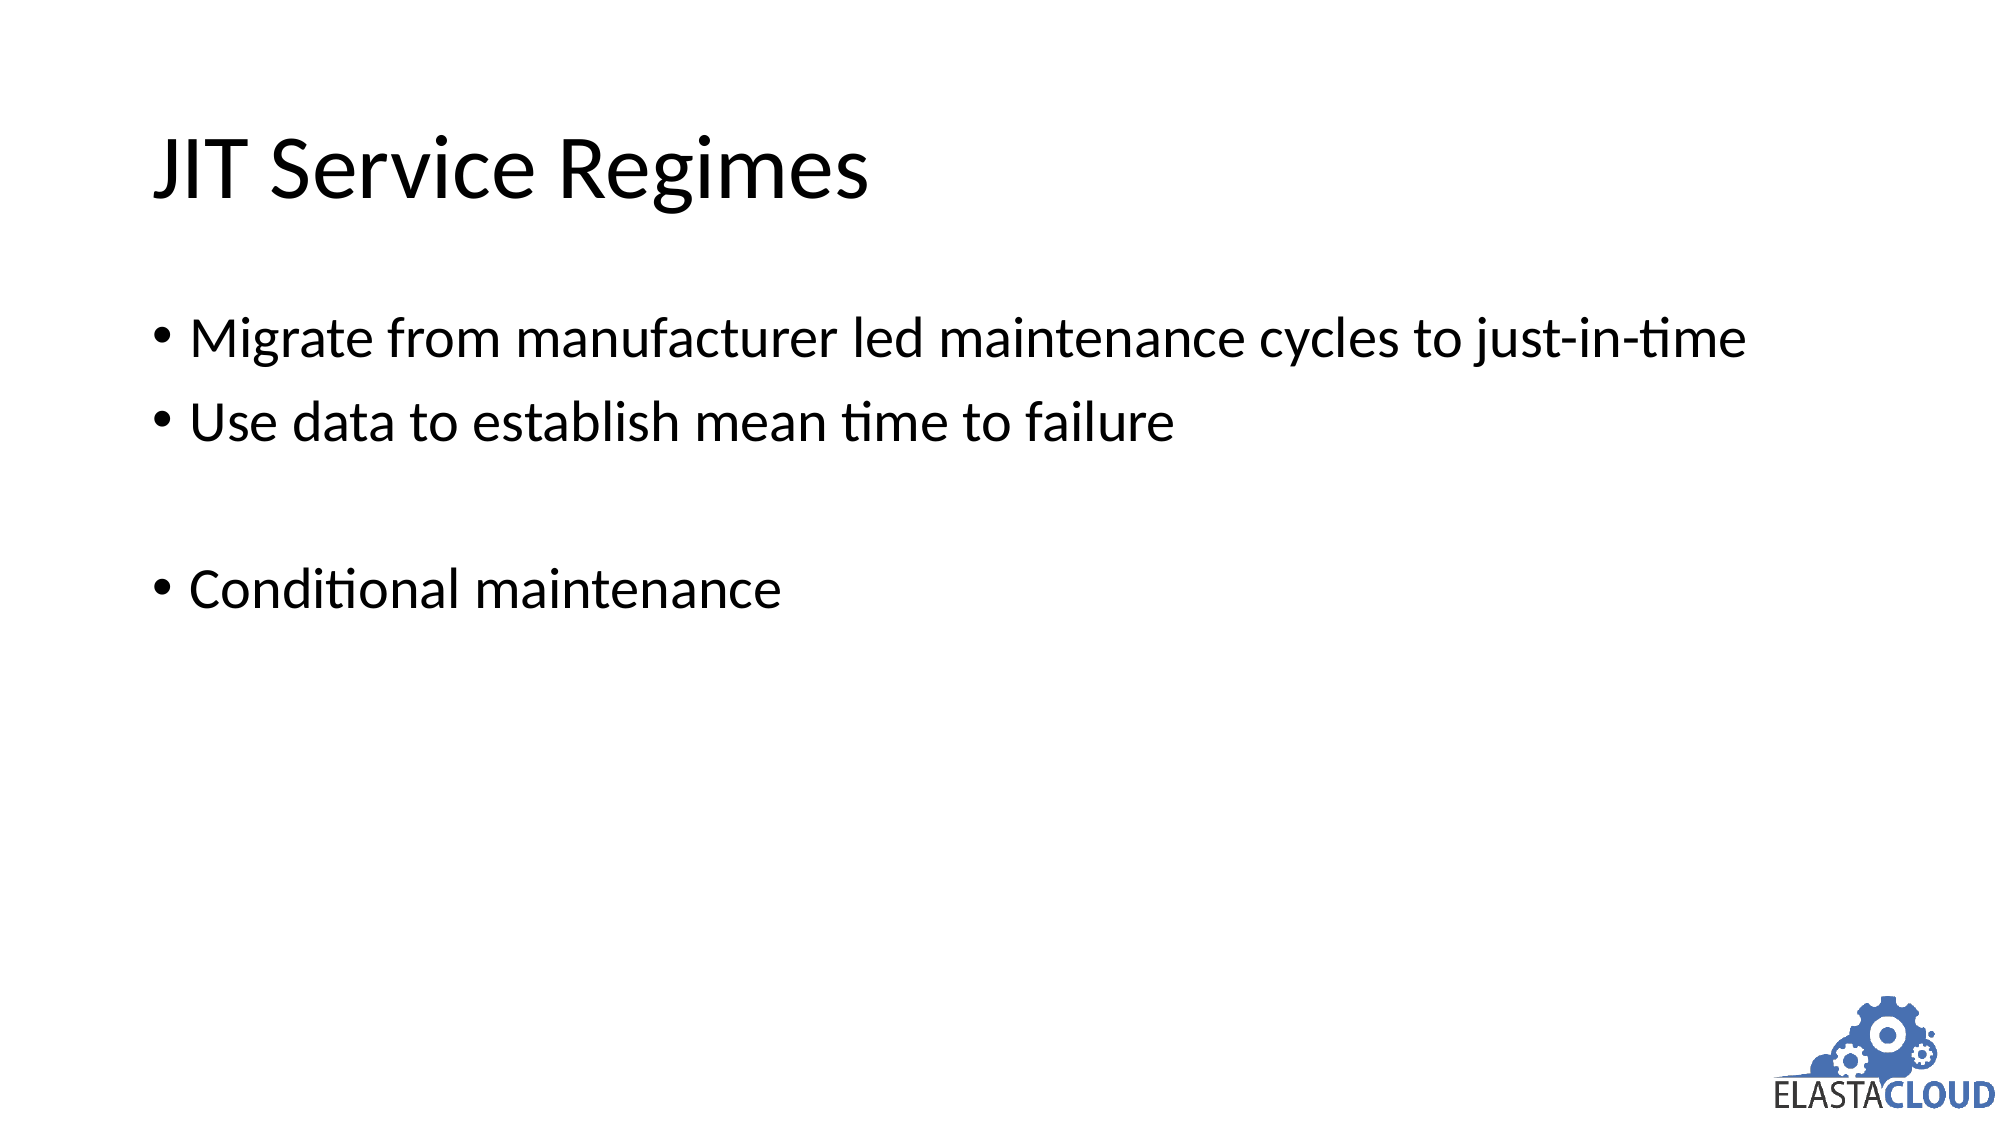

# JIT Service Regimes
Migrate from manufacturer led maintenance cycles to just-in-time
Use data to establish mean time to failure

Conditional maintenance